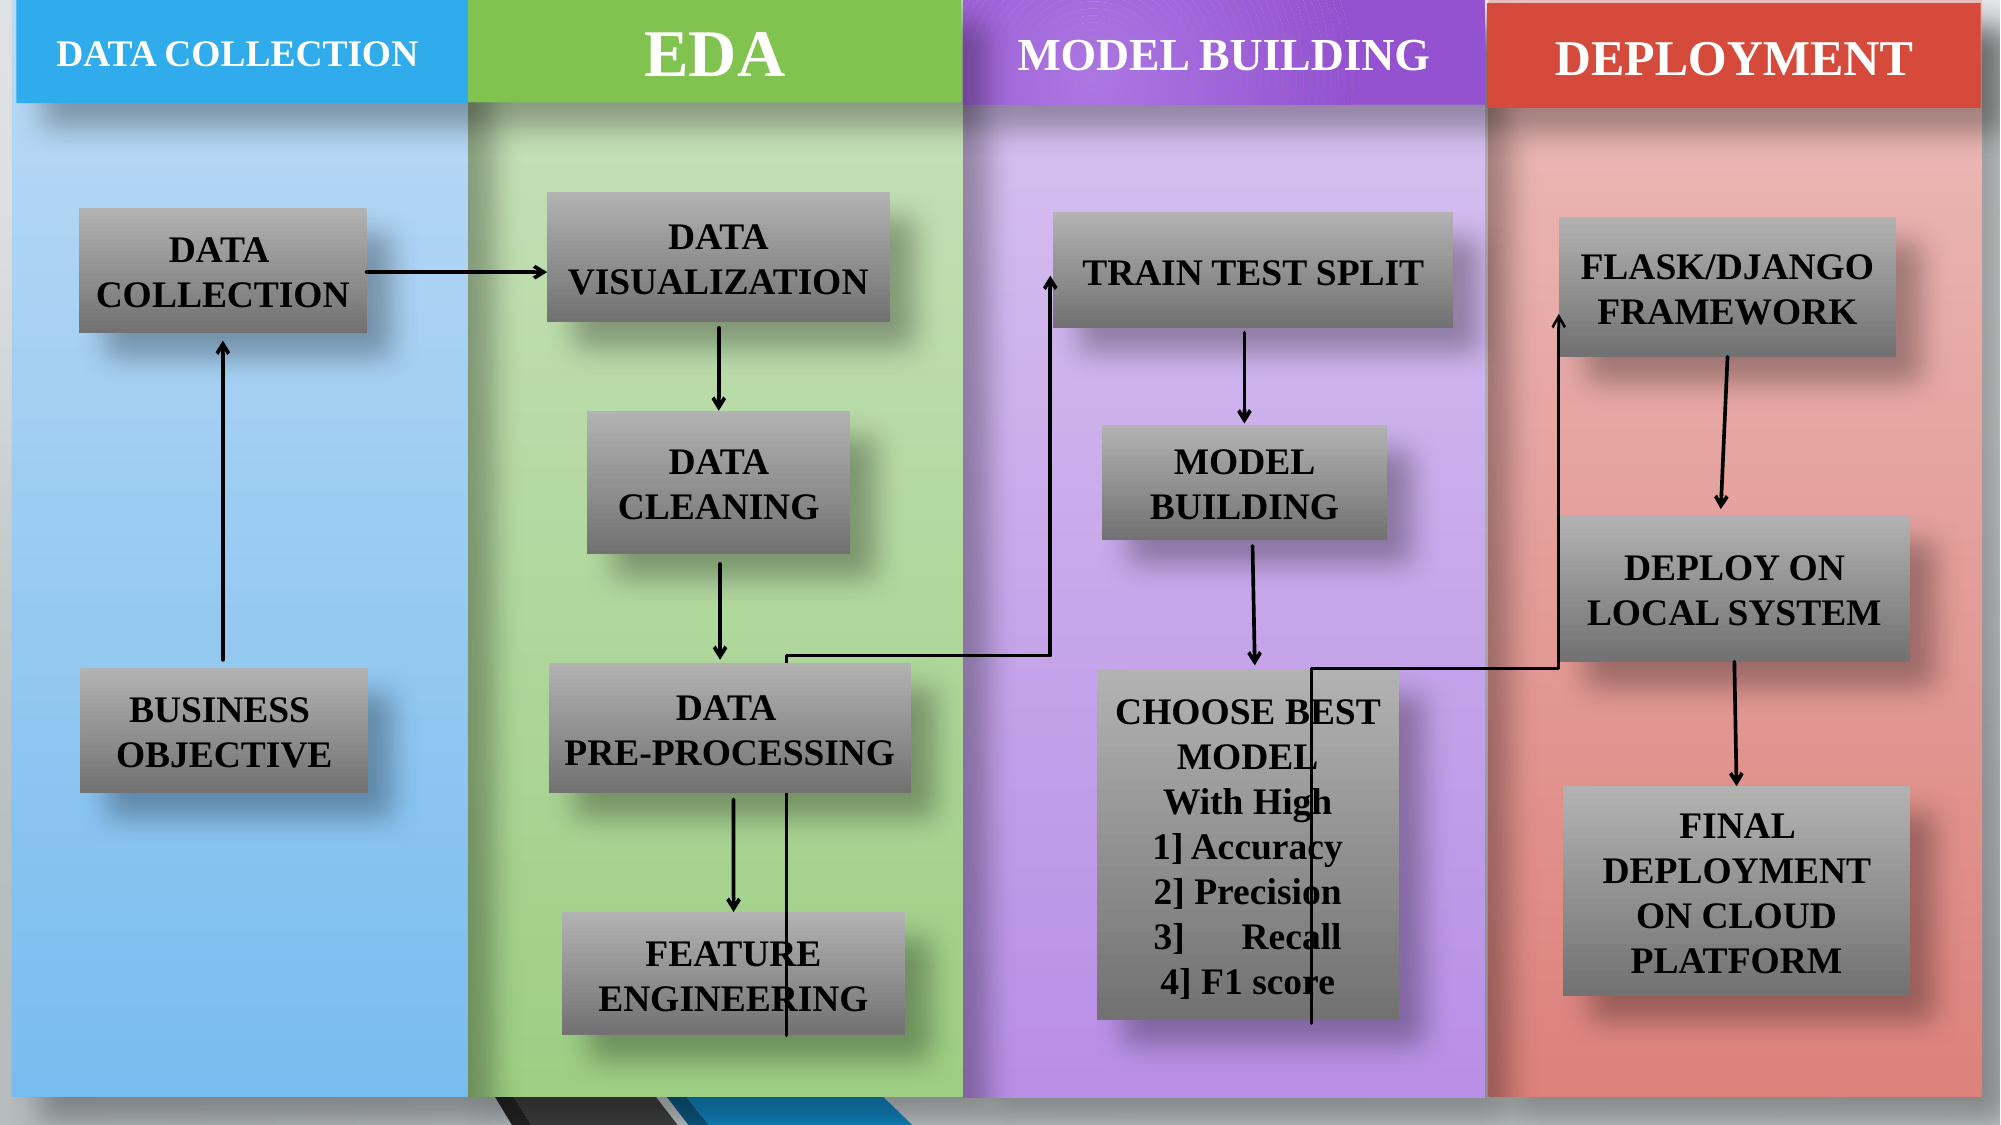

DATA COLLECTION
MODEL BUILDING

EDA

DEPLOYMENT
DATA
VISUALIZATION
DATA
COLLECTION
TRAIN TEST SPLIT
FLASK/DJANGO
FRAMEWORK
DATA
CLEANING
MODEL
BUILDING
DEPLOY ON LOCAL SYSTEM
DATA
PRE-PROCESSING
BUSINESS
OBJECTIVE
CHOOSE BEST MODEL
With High
1] Accuracy
2] Precision
3]      Recall
4] F1 score
FINAL DEPLOYMENT ON CLOUD PLATFORM
FEATURE
ENGINEERING